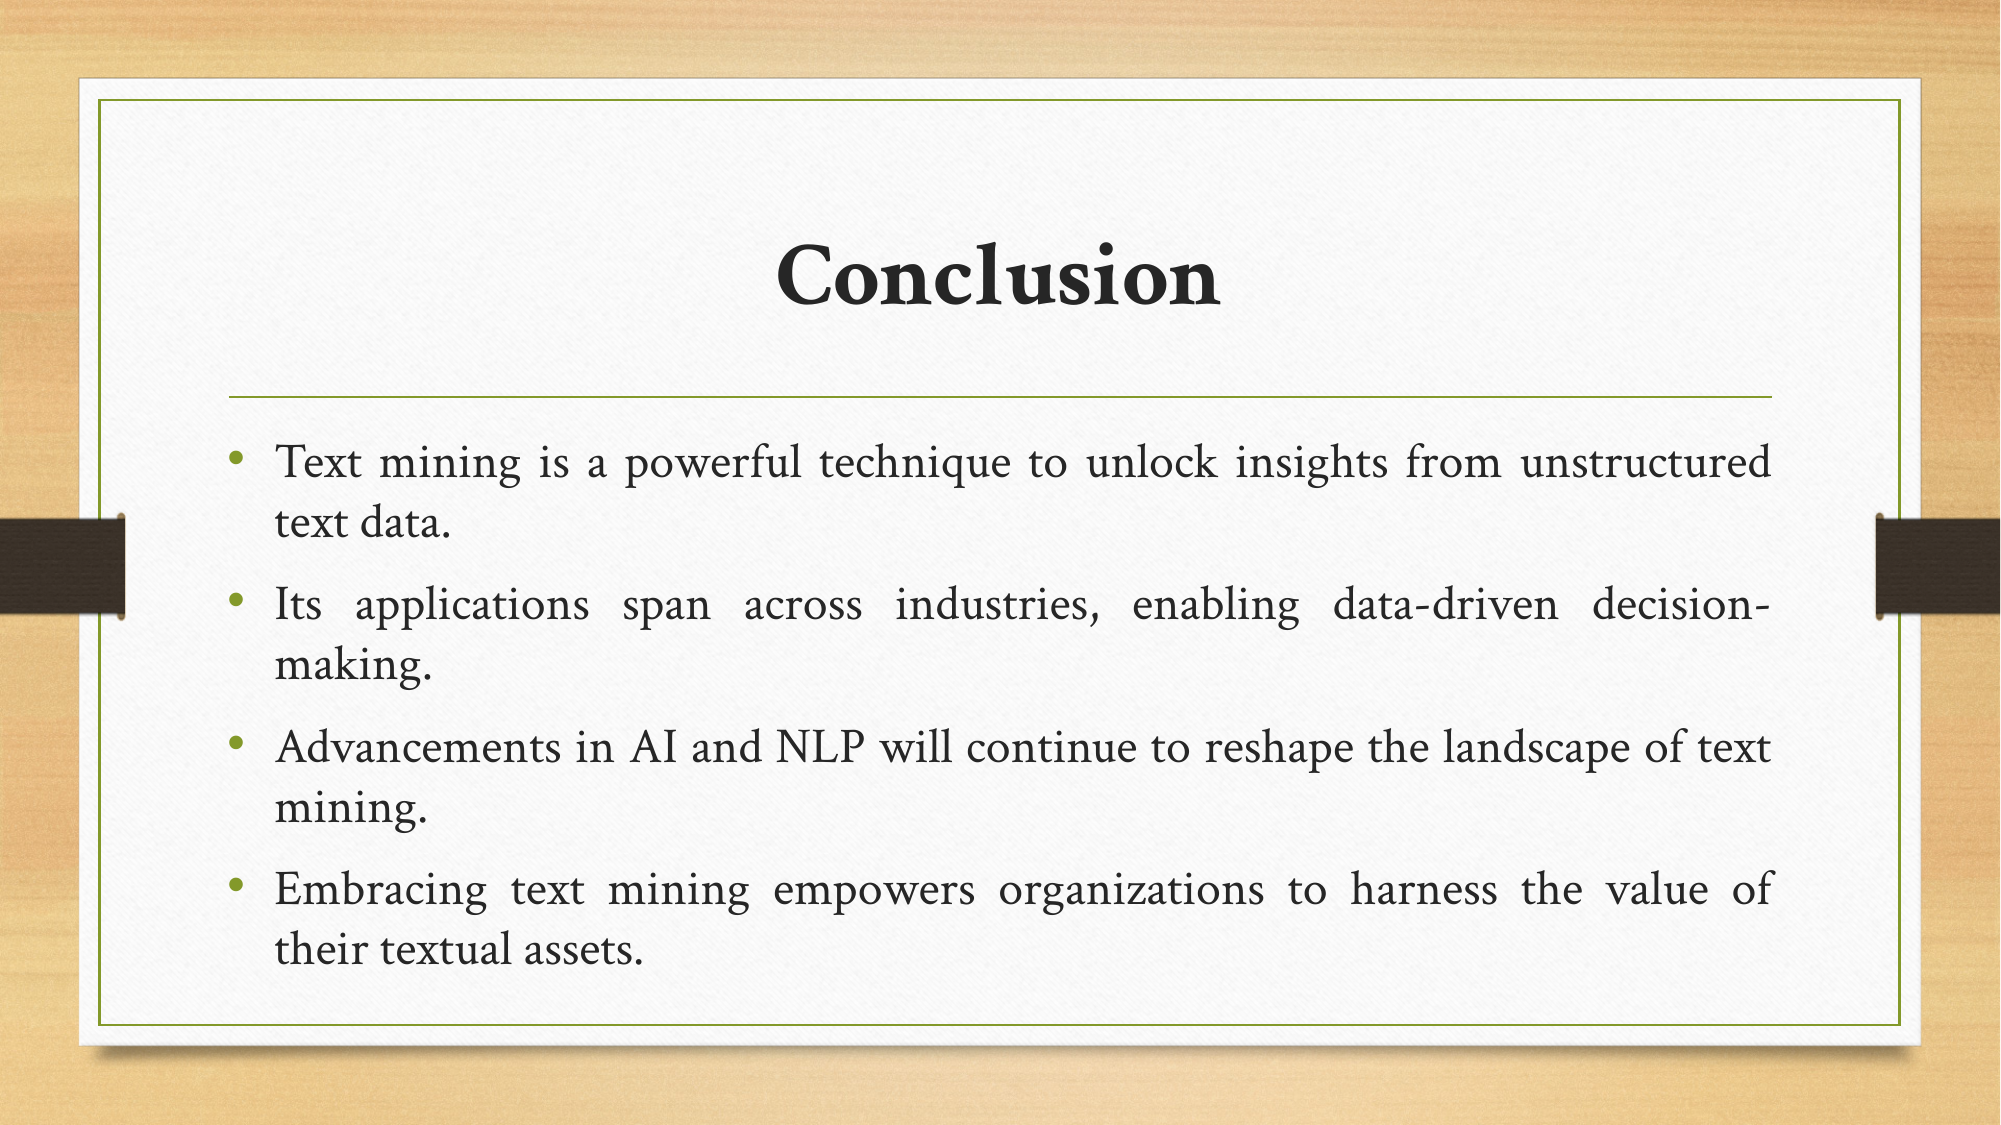

# Conclusion
Text mining is a powerful technique to unlock insights from unstructured text data.
Its applications span across industries, enabling data-driven decision-making.
Advancements in AI and NLP will continue to reshape the landscape of text mining.
Embracing text mining empowers organizations to harness the value of their textual assets.